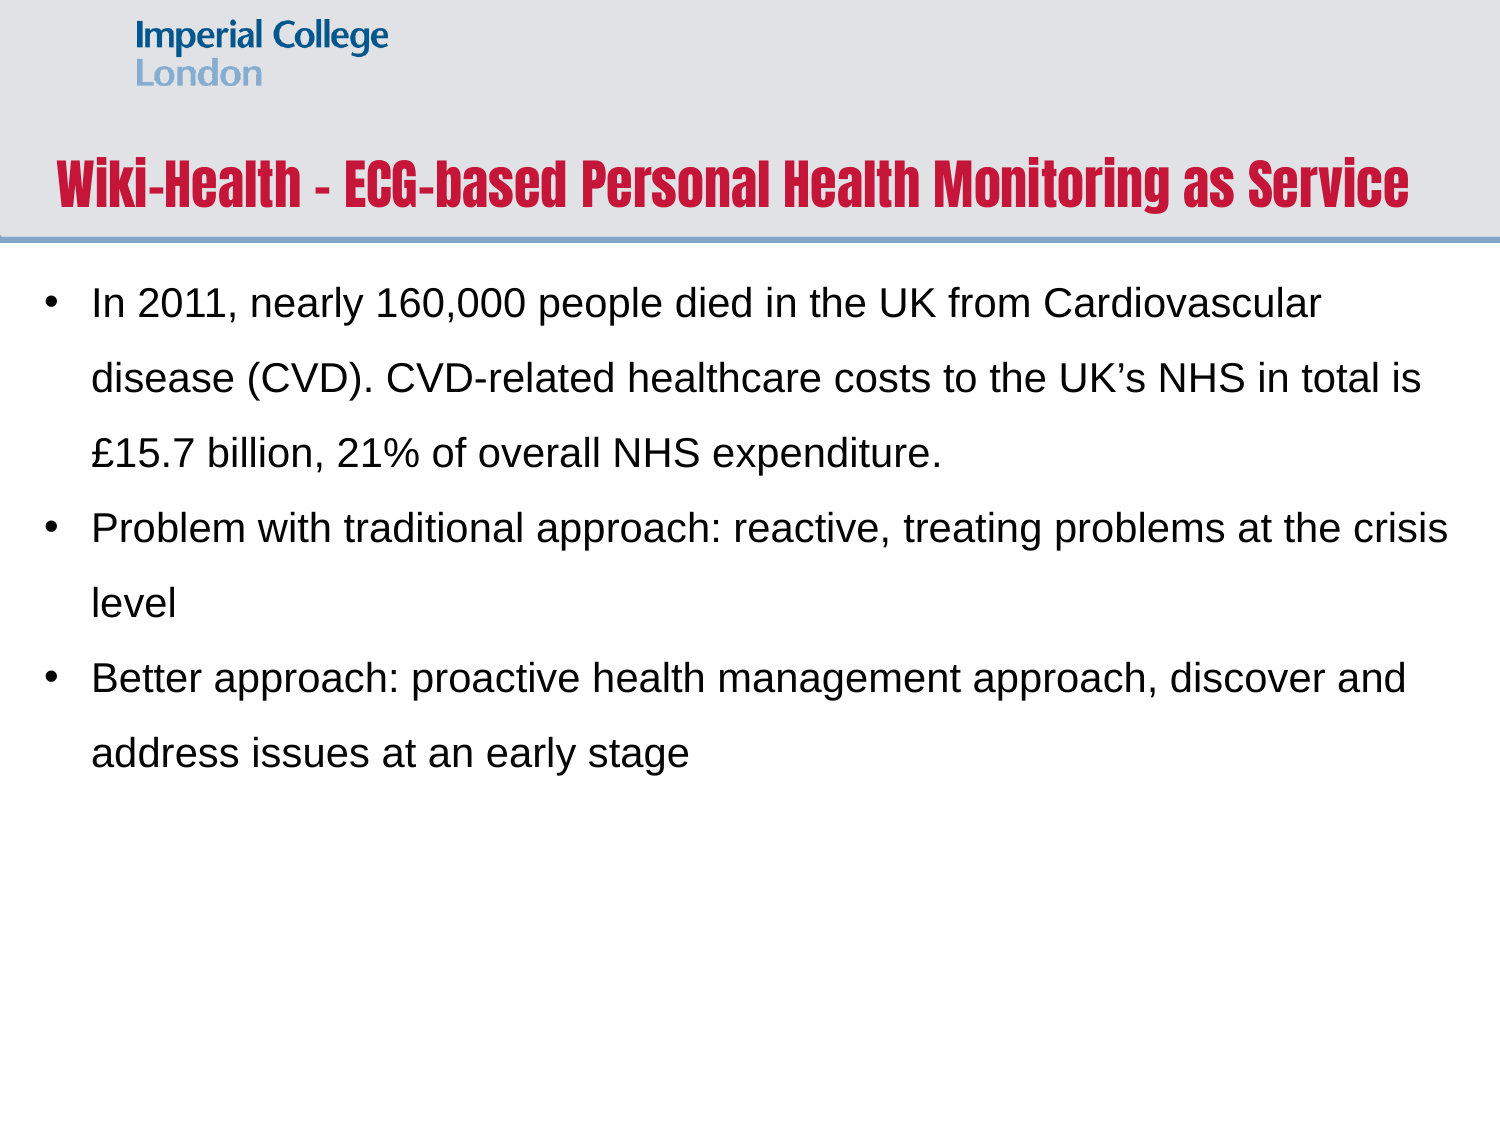

# Wiki-Health – ECG-based Personal Health Monitoring as Service
In 2011, nearly 160,000 people died in the UK from Cardiovascular disease (CVD). CVD-related healthcare costs to the UK’s NHS in total is £15.7 billion, 21% of overall NHS expenditure.
Problem with traditional approach: reactive, treating problems at the crisis level
Better approach: proactive health management approach, discover and address issues at an early stage